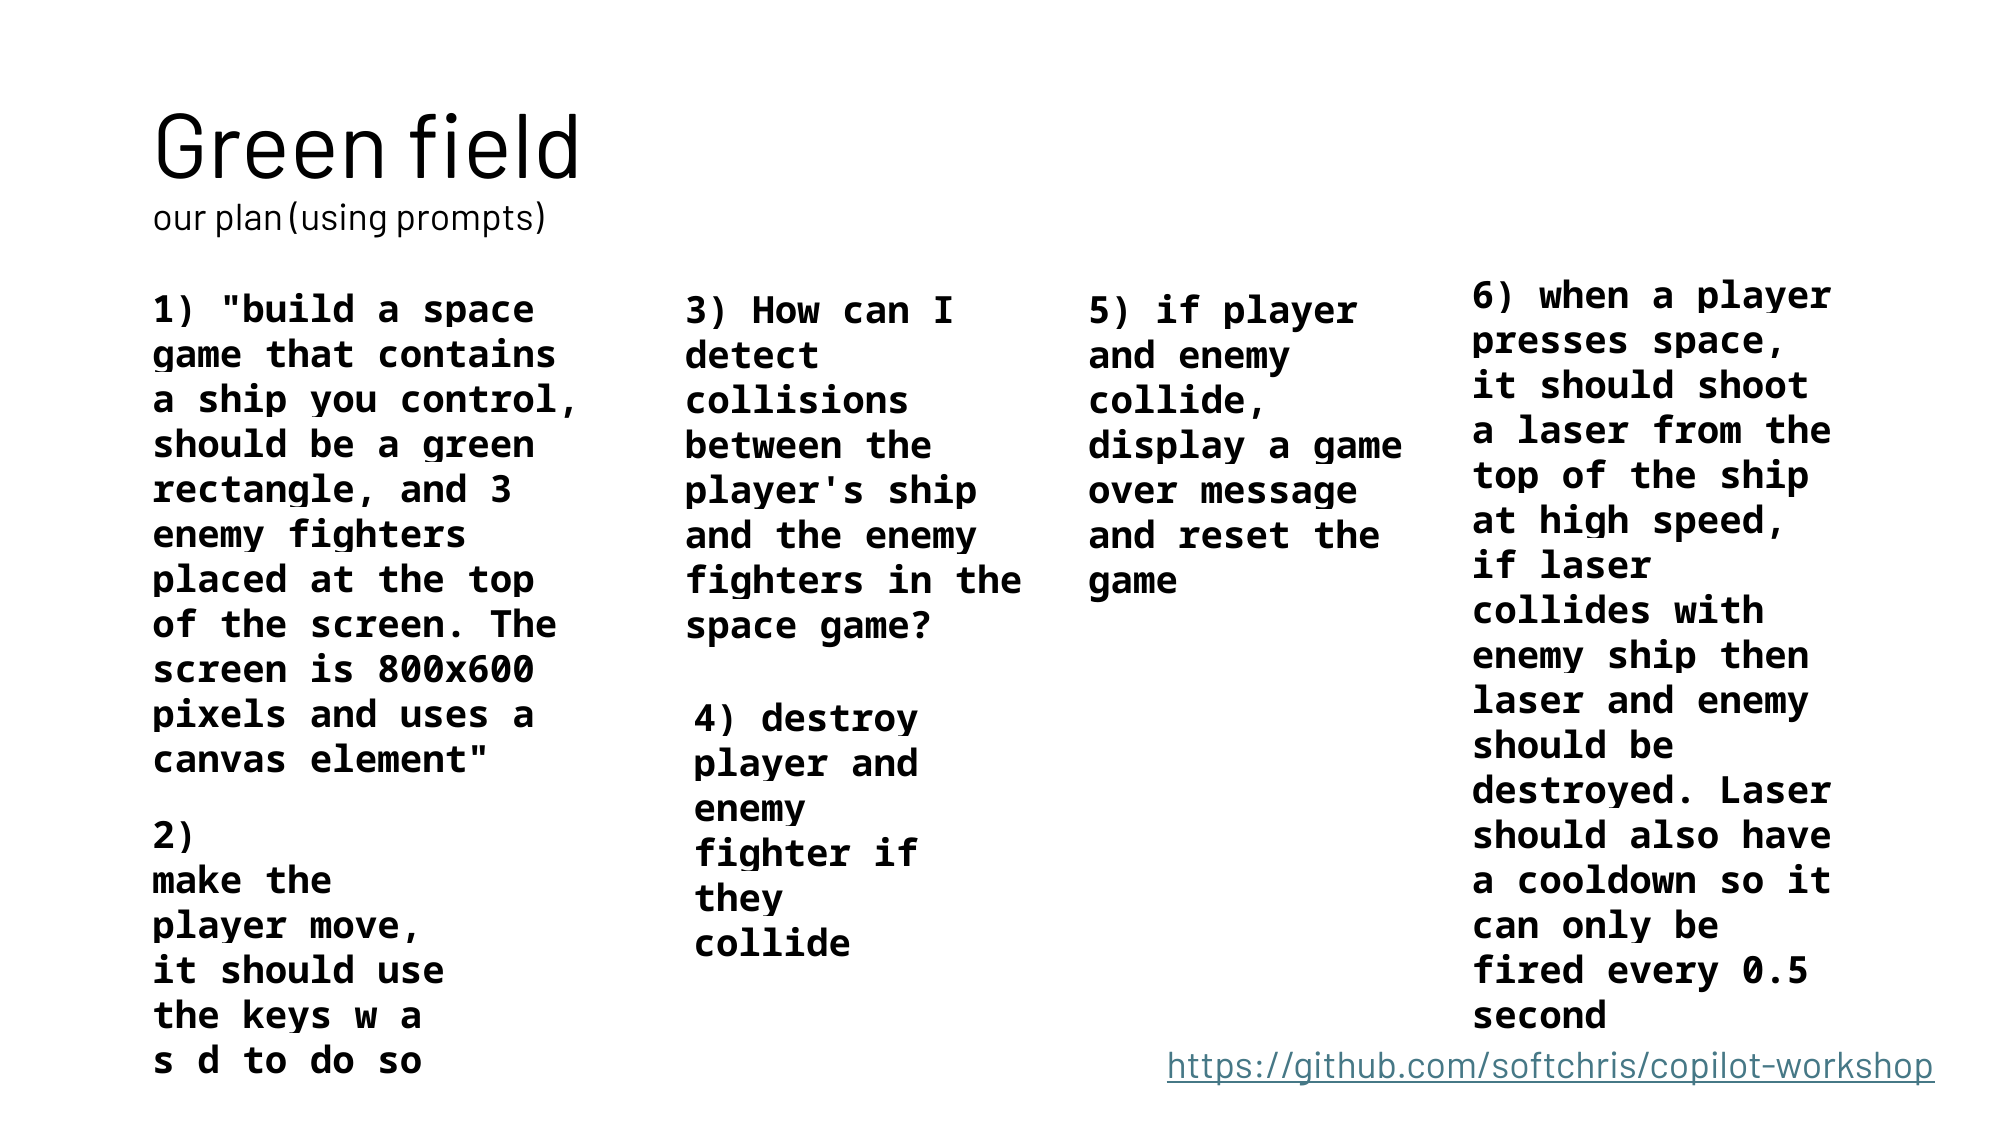

# Green field our plan (using prompts)
6) when a player presses space, it should shoot a laser from the top of the ship at high speed, if laser collides with enemy ship then laser and enemy should be destroyed. Laser should also have a cooldown so it can only be fired every 0.5 second
1) "build a space game that contains a ship you control, should be a green rectangle, and 3 enemy fighters placed at the top of the screen. The screen is 800x600 pixels and uses a canvas element"
3) How can I detect collisions between the player's ship and the enemy fighters in the space game?
5) if player and enemy collide, display a game over message and reset the game
4) destroy player and enemy fighter if they collide
2)
make the player move, it should use the keys w a s d to do so
https://github.com/softchris/copilot-workshop